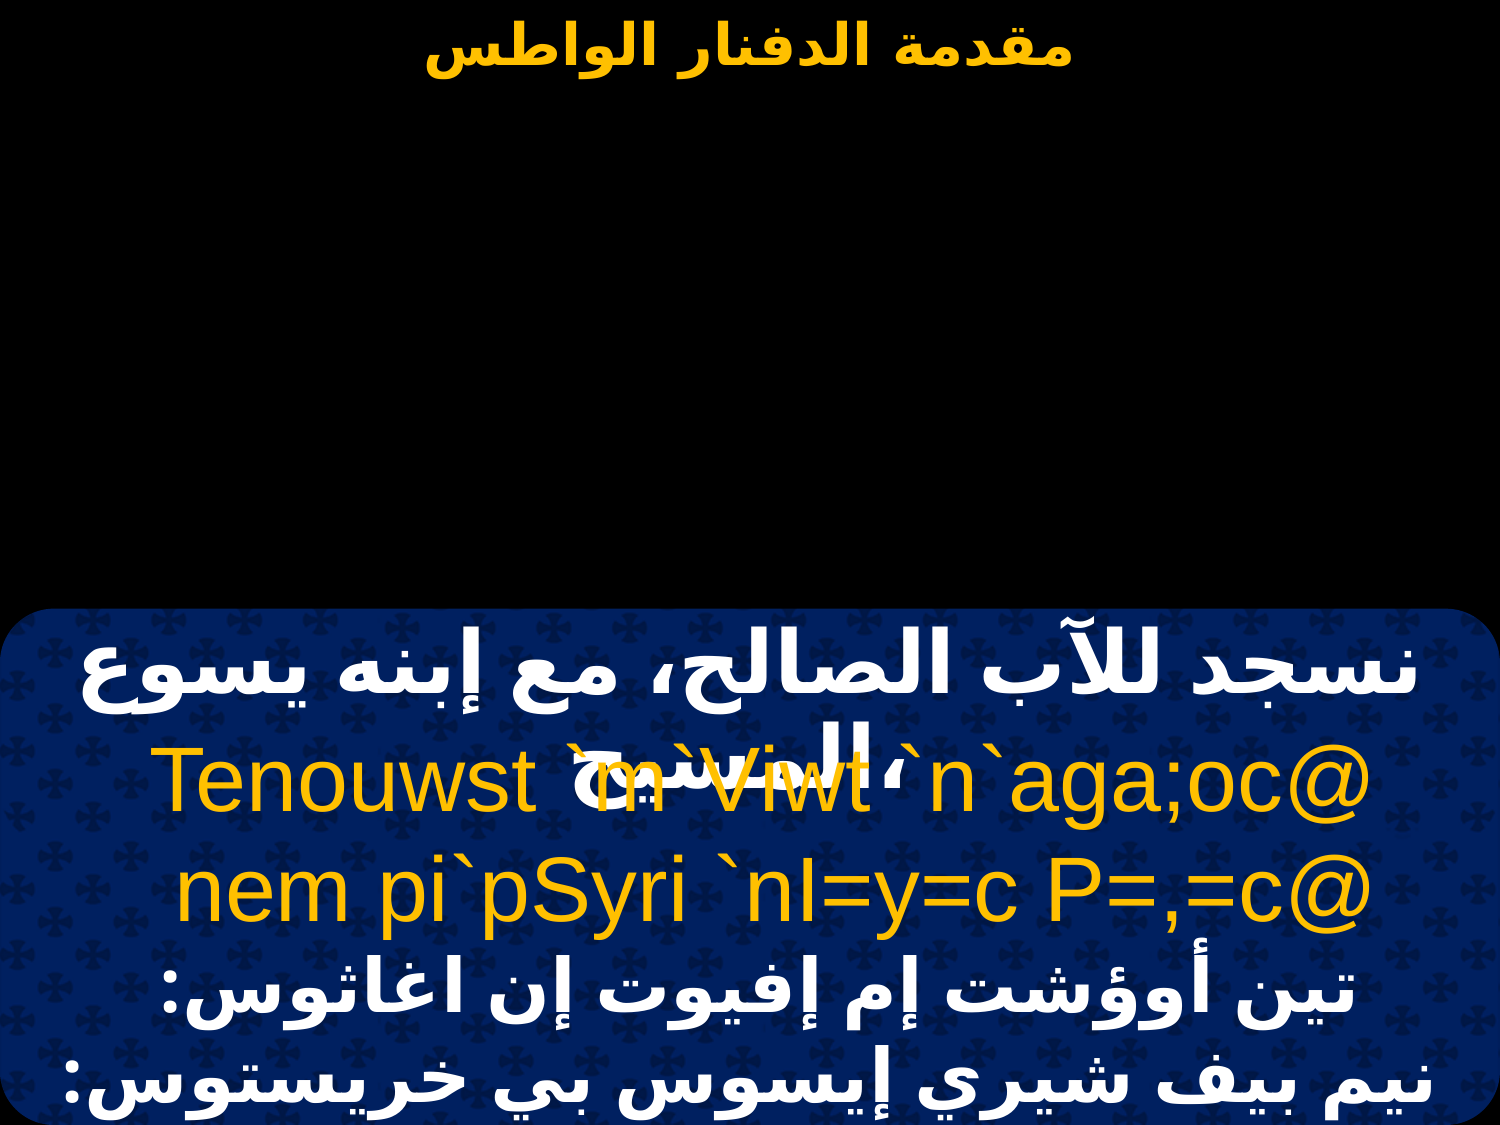

نسجد للآب الصالح، مع إبنه يسوع المسيح،
Tenouwst `m`Viwt `n`aga;oc@
 nem pi`pSyri `nI=y=c P=,=c@
تين أوؤشت إم إفيوت إن اغاثوس:
نيم بيف شيري إيسوس بي خريستوس: